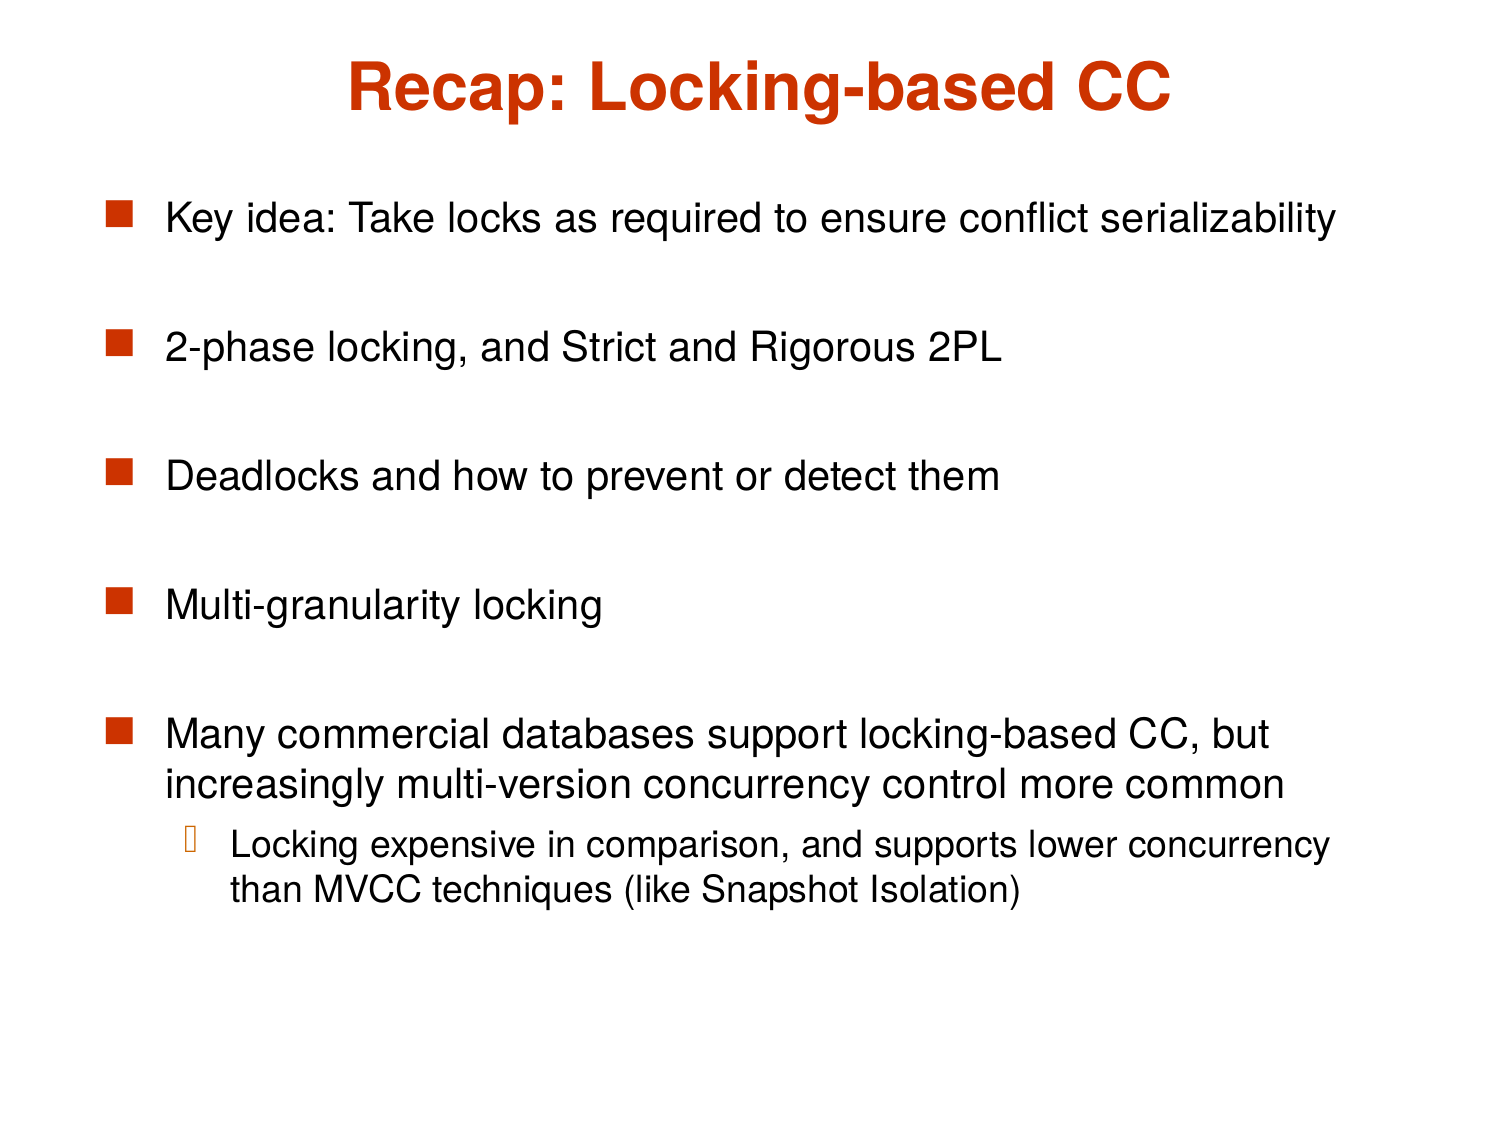

# Recap: Locking-based CC
Key idea: Take locks as required to ensure conflict serializability

2-phase locking, and Strict and Rigorous 2PL

Deadlocks and how to prevent or detect them

Multi-granularity locking

Many commercial databases support locking-based CC, but increasingly multi-version concurrency control more common
Locking expensive in comparison, and supports lower concurrency than MVCC techniques (like Snapshot Isolation)